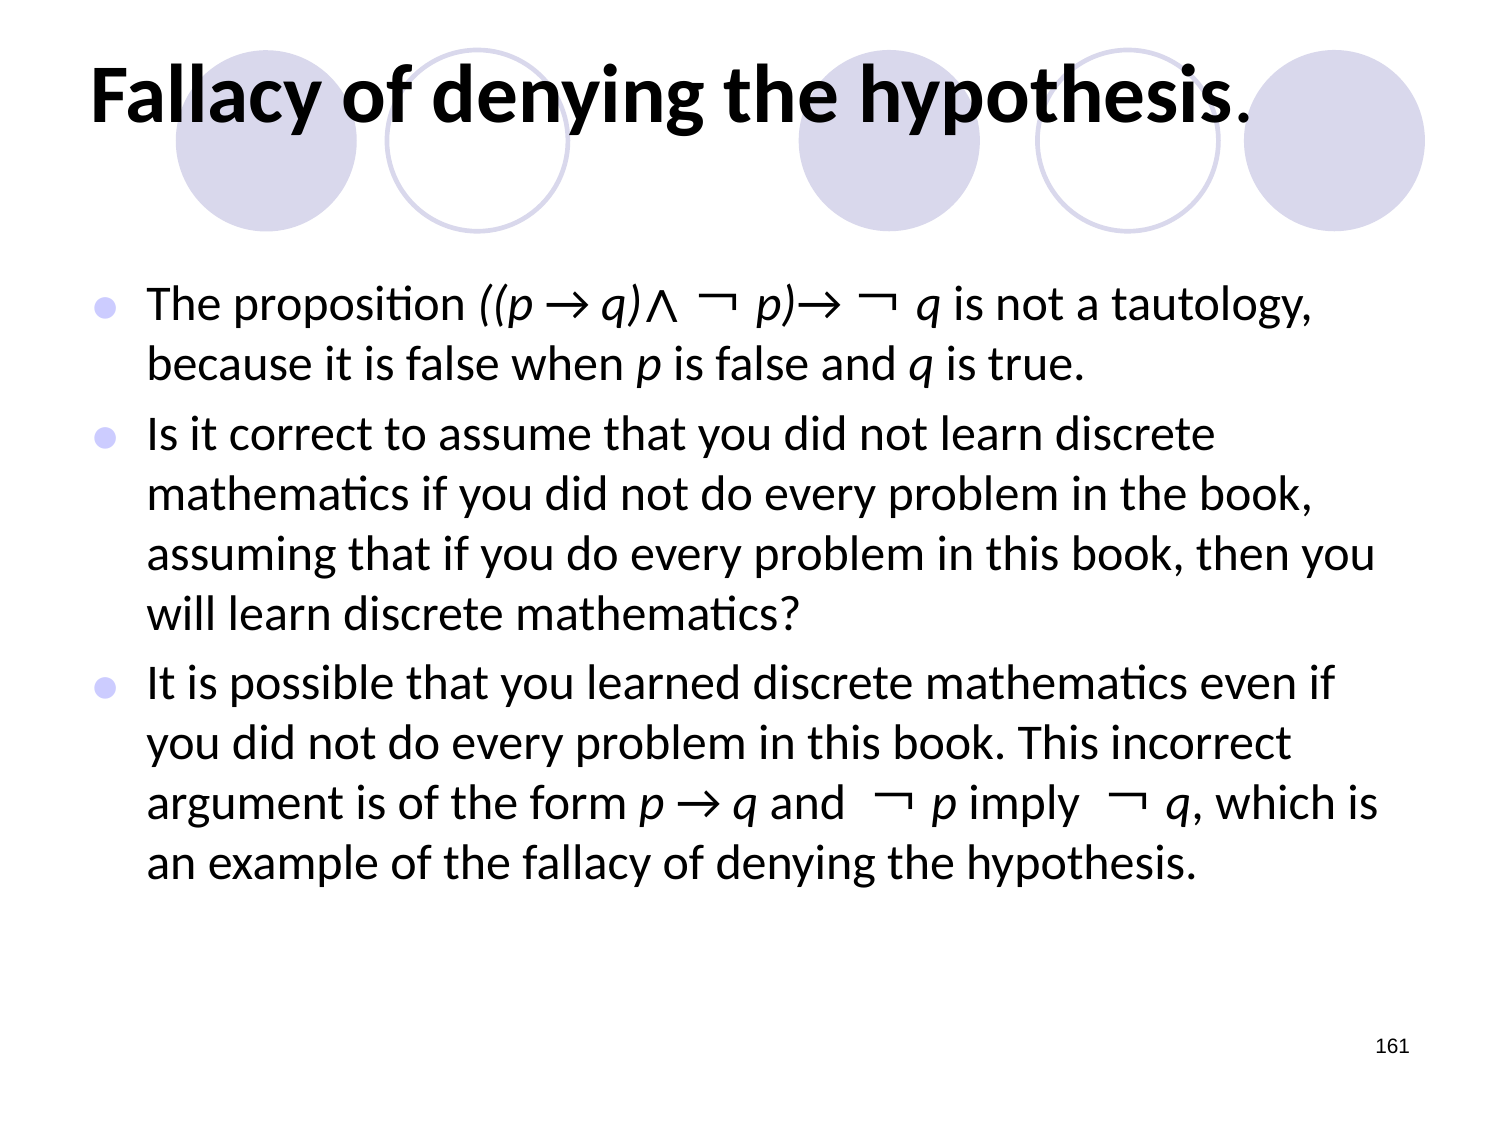

# Fallacy of denying the hypothesis.
The proposition ((p → q)∧￢p)→￢q is not a tautology, because it is false when p is false and q is true.
Is it correct to assume that you did not learn discrete mathematics if you did not do every problem in the book, assuming that if you do every problem in this book, then you will learn discrete mathematics?
It is possible that you learned discrete mathematics even if you did not do every problem in this book. This incorrect argument is of the form p → q and ￢p imply ￢q, which is an example of the fallacy of denying the hypothesis.

161